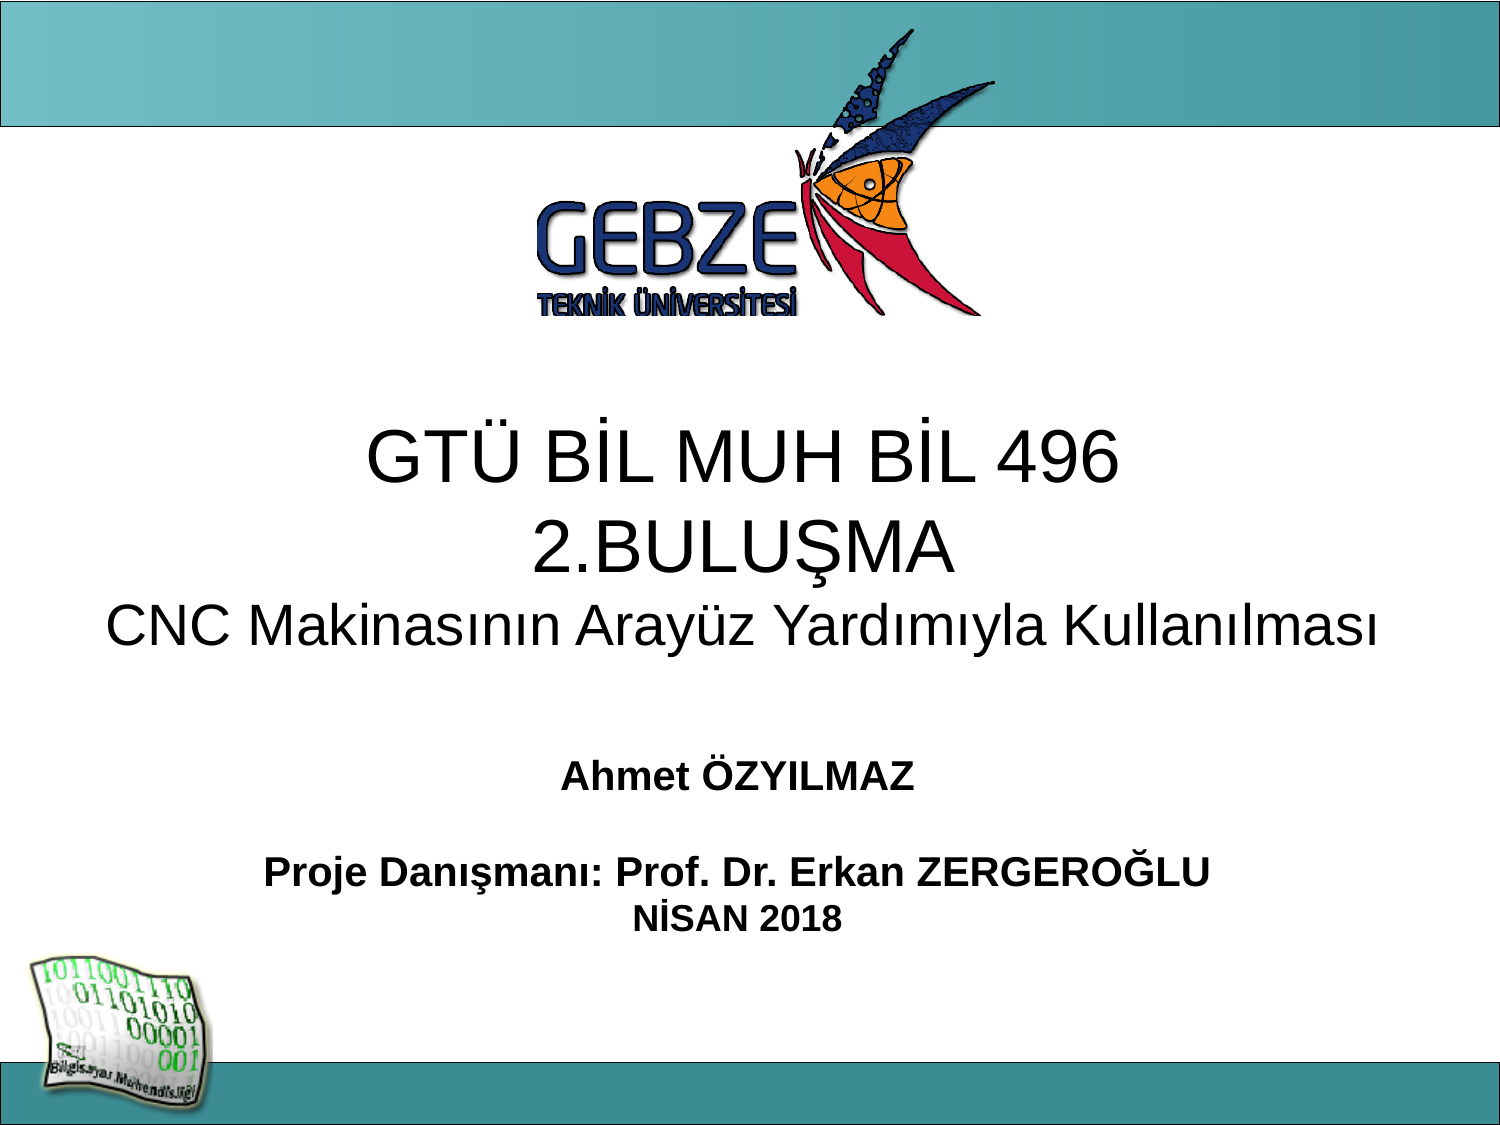

# GTÜ BİL MUH BİL 496 2.BULUŞMA CNC Makinasının Arayüz Yardımıyla Kullanılması

Ahmet ÖZYILMAZ

Proje Danışmanı: Prof. Dr. Erkan ZERGEROĞLU
NİSAN 2018